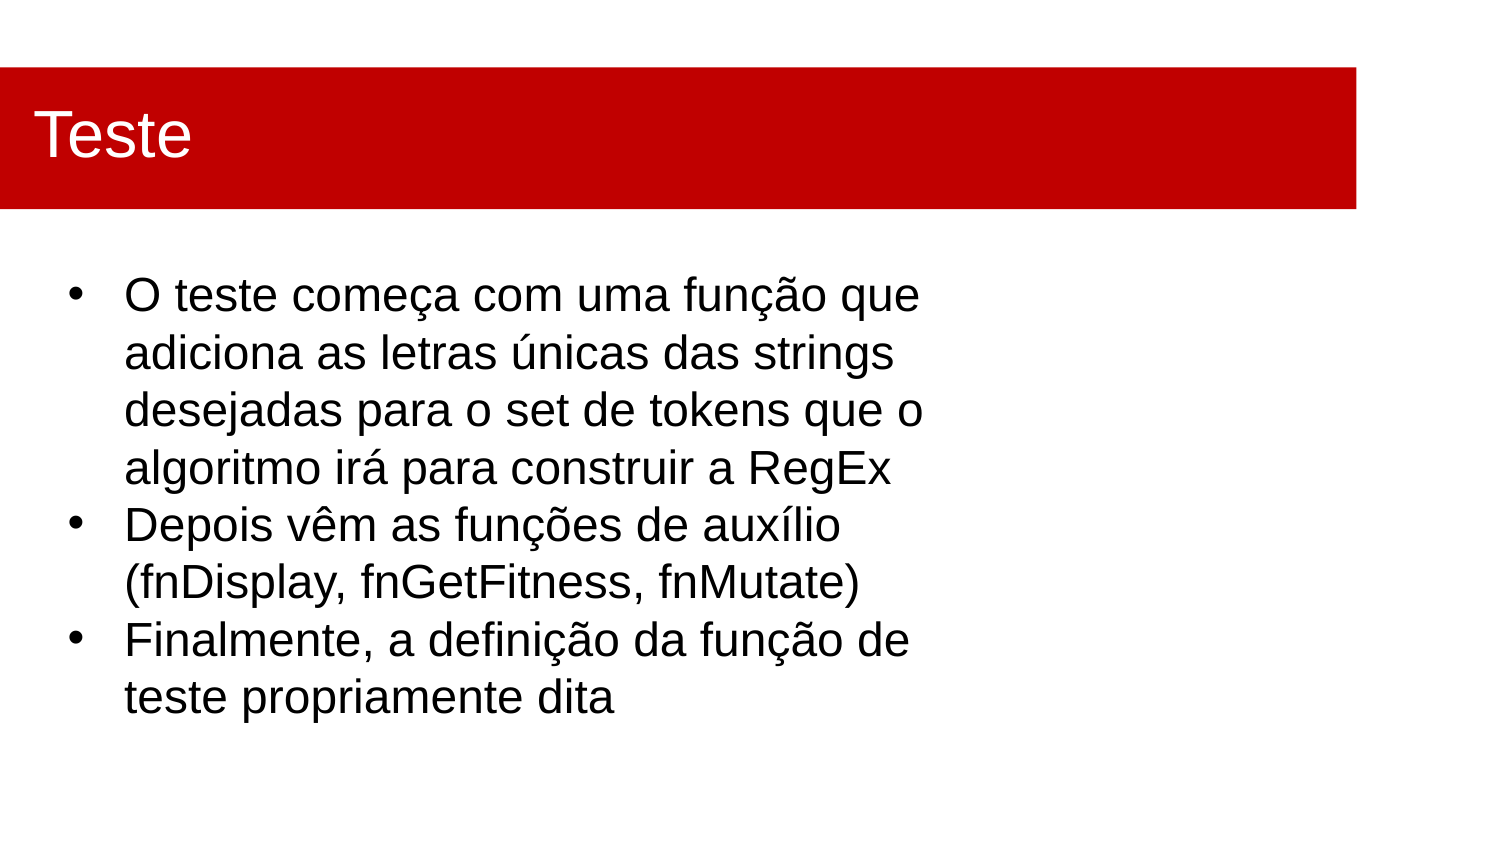

Teste
O teste começa com uma função que adiciona as letras únicas das strings desejadas para o set de tokens que o algoritmo irá para construir a RegEx
Depois vêm as funções de auxílio (fnDisplay, fnGetFitness, fnMutate)
Finalmente, a definição da função de teste propriamente dita